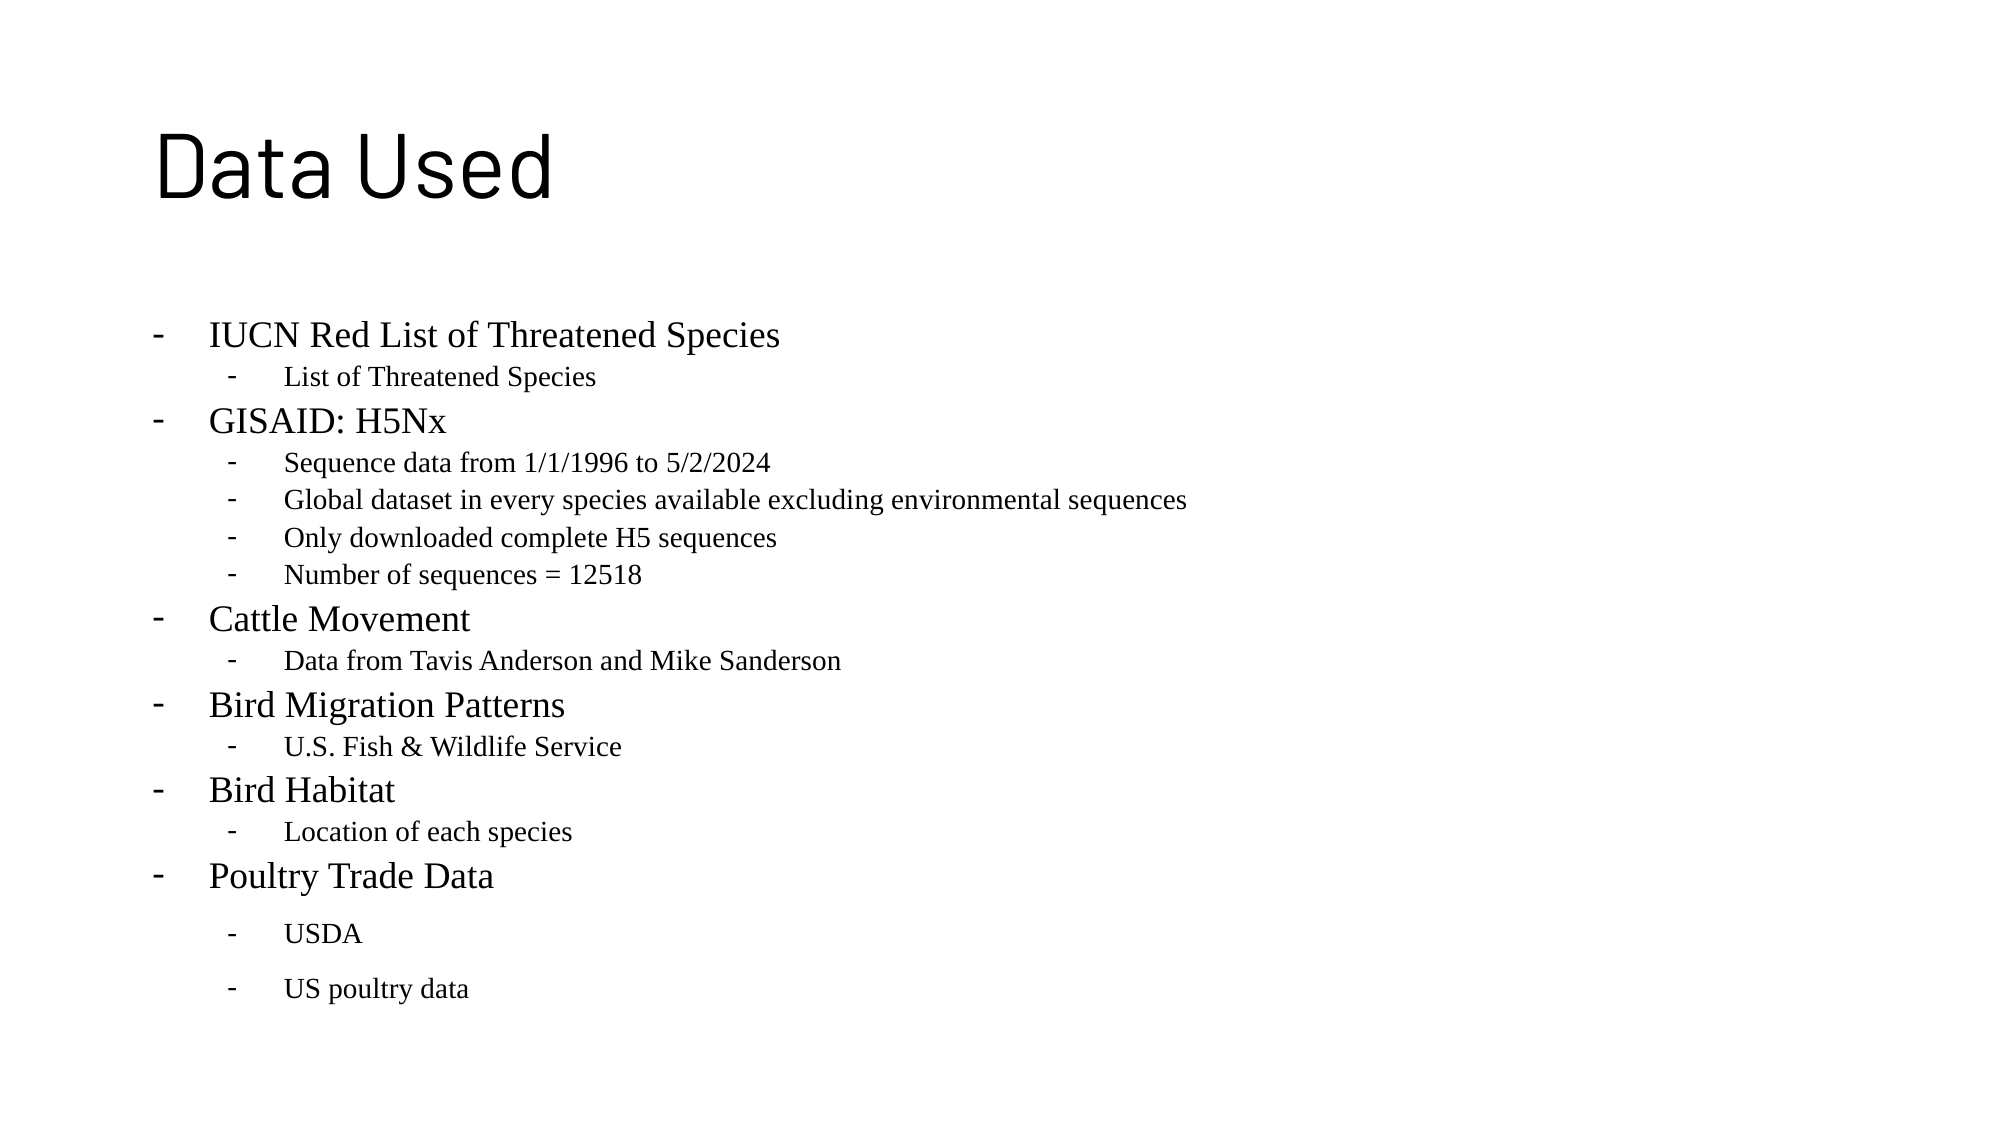

# Data Used
IUCN Red List of Threatened Species
List of Threatened Species
GISAID: H5Nx
Sequence data from 1/1/1996 to 5/2/2024
Global dataset in every species available excluding environmental sequences
Only downloaded complete H5 sequences
Number of sequences = 12518
Cattle Movement
Data from Tavis Anderson and Mike Sanderson
Bird Migration Patterns
U.S. Fish & Wildlife Service
Bird Habitat
Location of each species
Poultry Trade Data
USDA
US poultry data